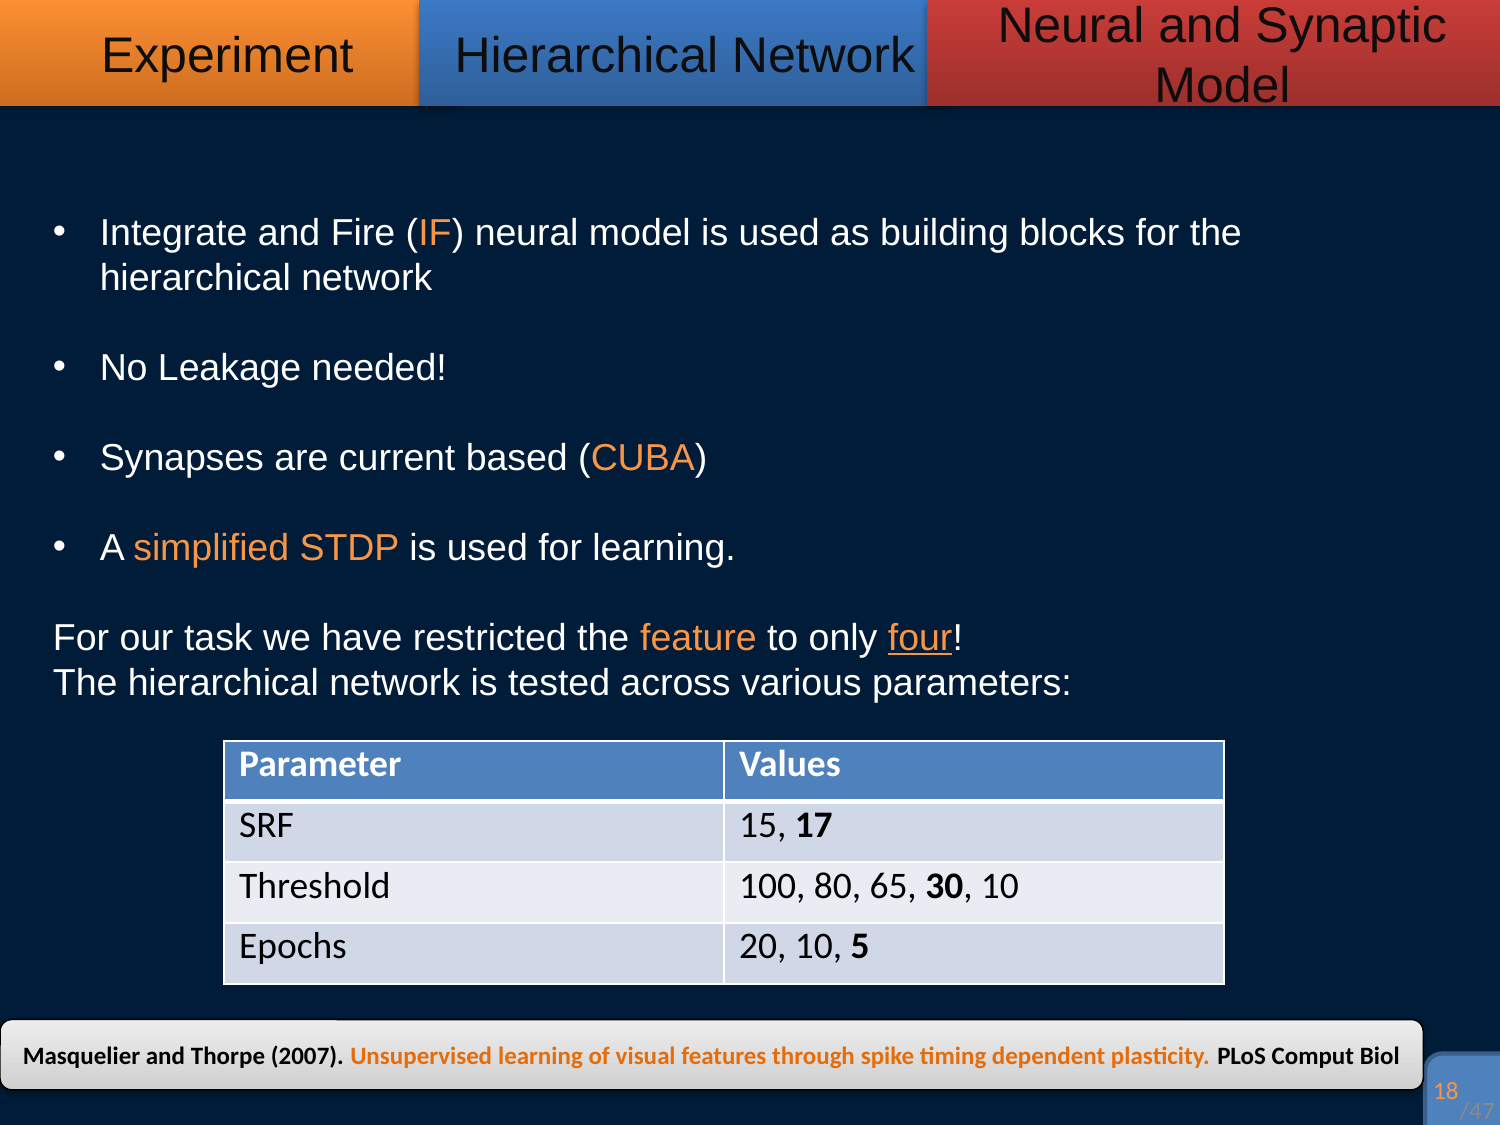

Experiment
Hierarchical Network
Neural and Synaptic Model
Integrate and Fire (IF) neural model is used as building blocks for the hierarchical network

No Leakage needed!

Synapses are current based (CUBA)

A simplified STDP is used for learning.

For our task we have restricted the feature to only four!
The hierarchical network is tested across various parameters:
| Parameter | Values |
| --- | --- |
| SRF | 15, 17 |
| Threshold | 100, 80, 65, 30, 10 |
| Epochs | 20, 10, 5 |
Masquelier and Thorpe (2007). Unsupervised learning of visual features through spike timing dependent plasticity. PLoS Comput Biol
18
/47